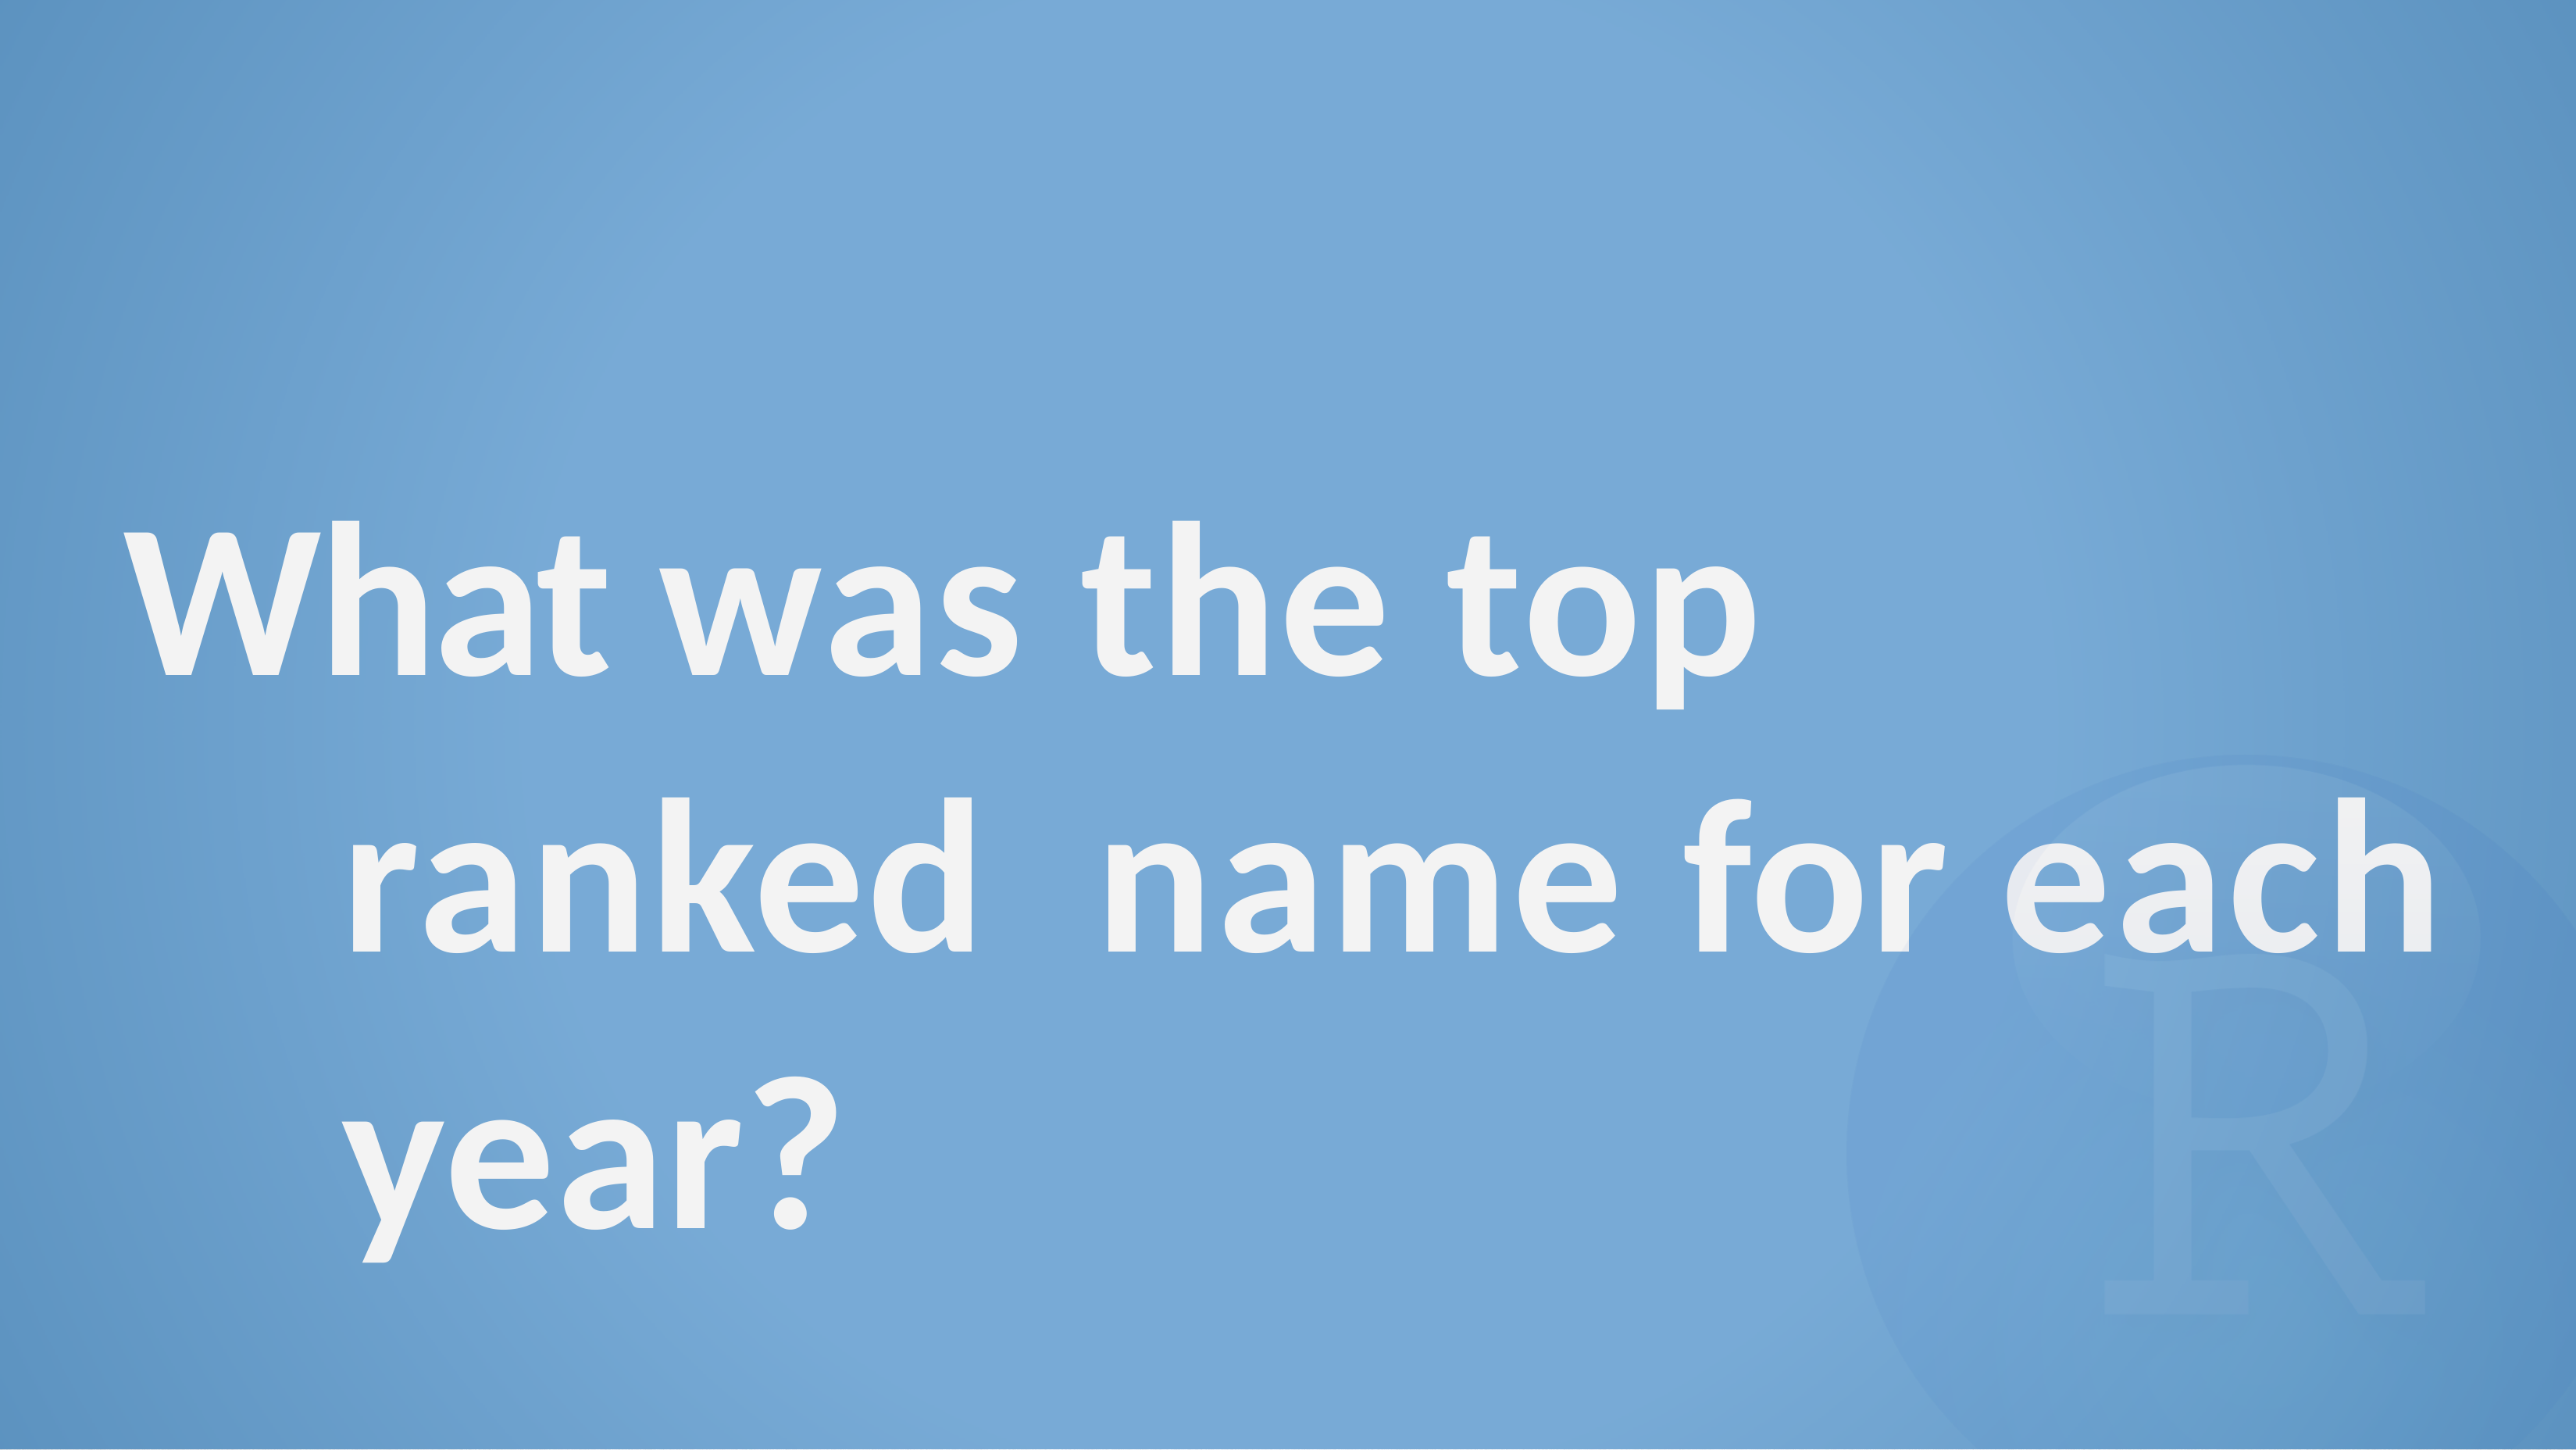

# What was the top ranked  name for each year?